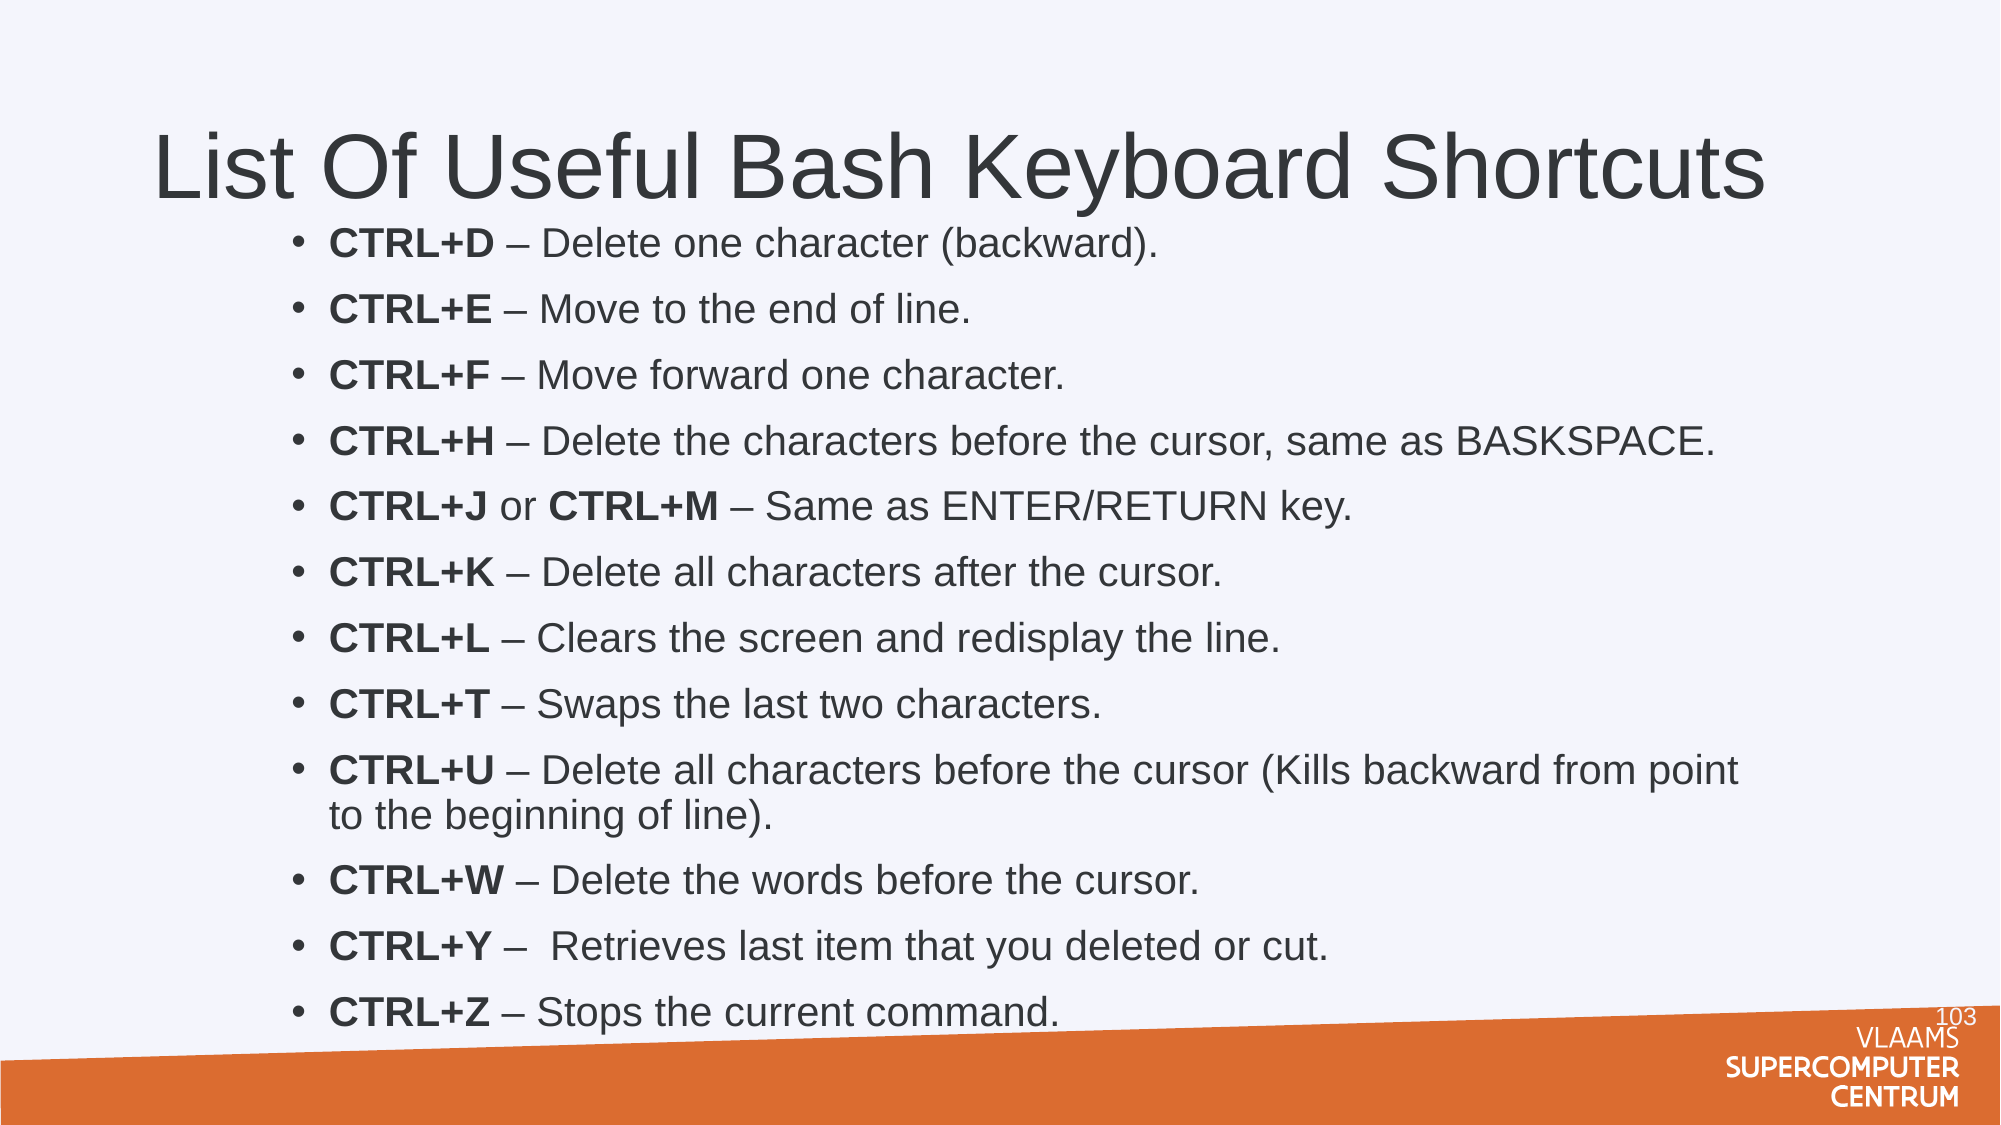

# List Of Useful Bash Keyboard Shortcuts
CTRL+D – Delete one character (backward).
CTRL+E – Move to the end of line.
CTRL+F – Move forward one character.
CTRL+H – Delete the characters before the cursor, same as BASKSPACE.
CTRL+J or CTRL+M – Same as ENTER/RETURN key.
CTRL+K – Delete all characters after the cursor.
CTRL+L – Clears the screen and redisplay the line.
CTRL+T – Swaps the last two characters.
CTRL+U – Delete all characters before the cursor (Kills backward from point to the beginning of line).
CTRL+W – Delete the words before the cursor.
CTRL+Y –  Retrieves last item that you deleted or cut.
CTRL+Z – Stops the current command.
103